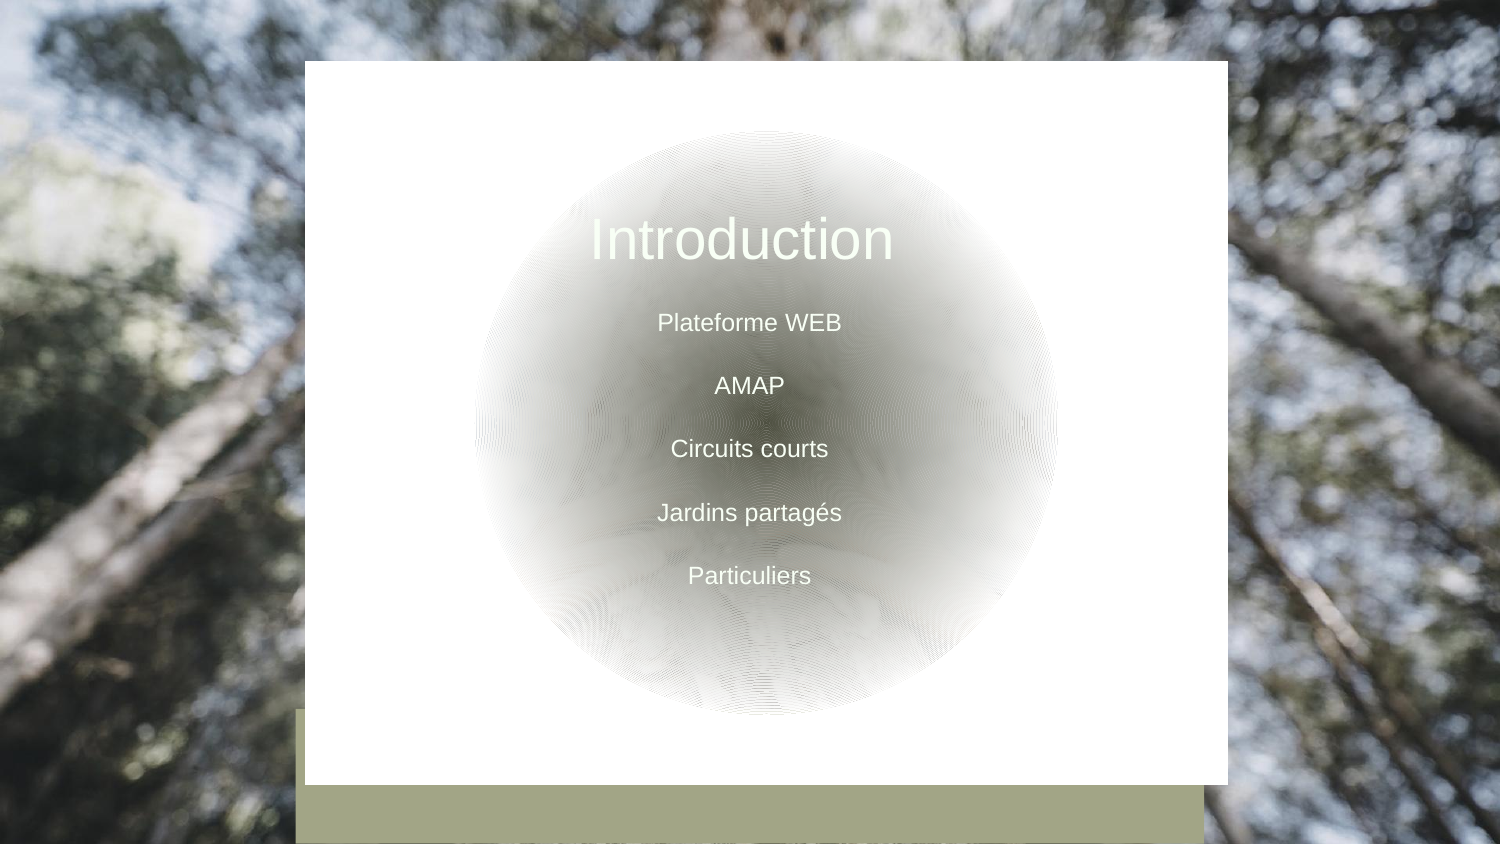

Introduction
Plateforme WEB
AMAP
Circuits courts
Jardins partagés
Particuliers